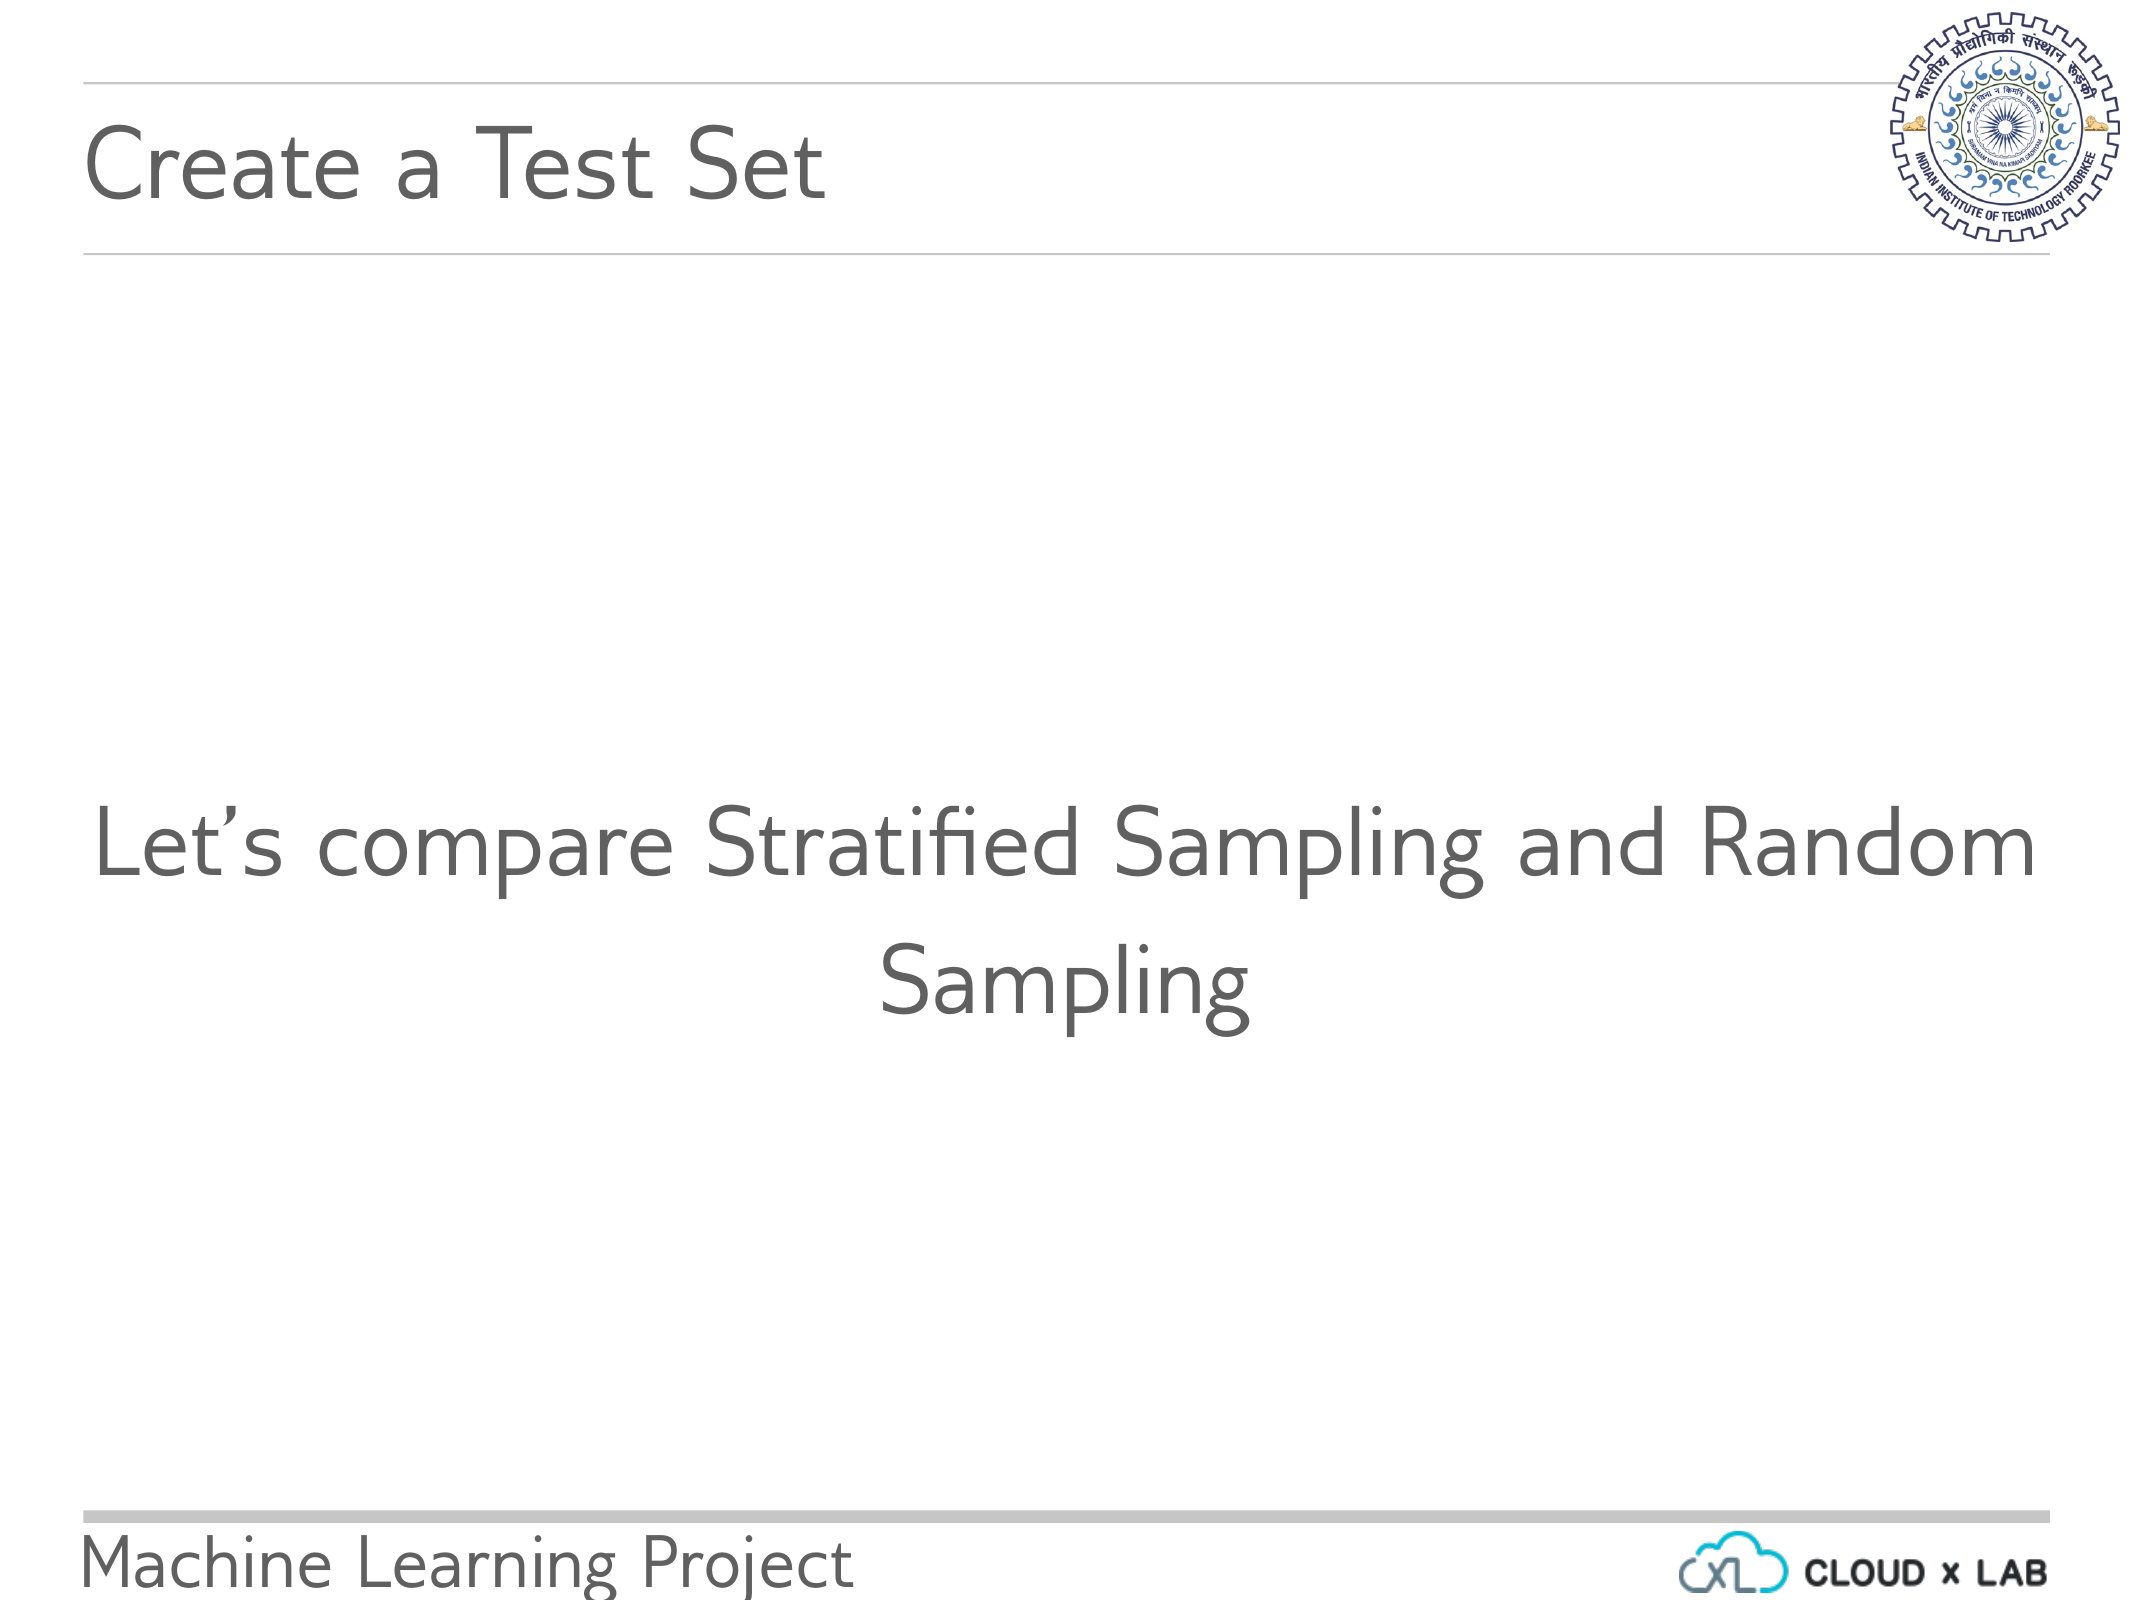

Create a Test Set
Let’s compare Stratified Sampling and Random Sampling